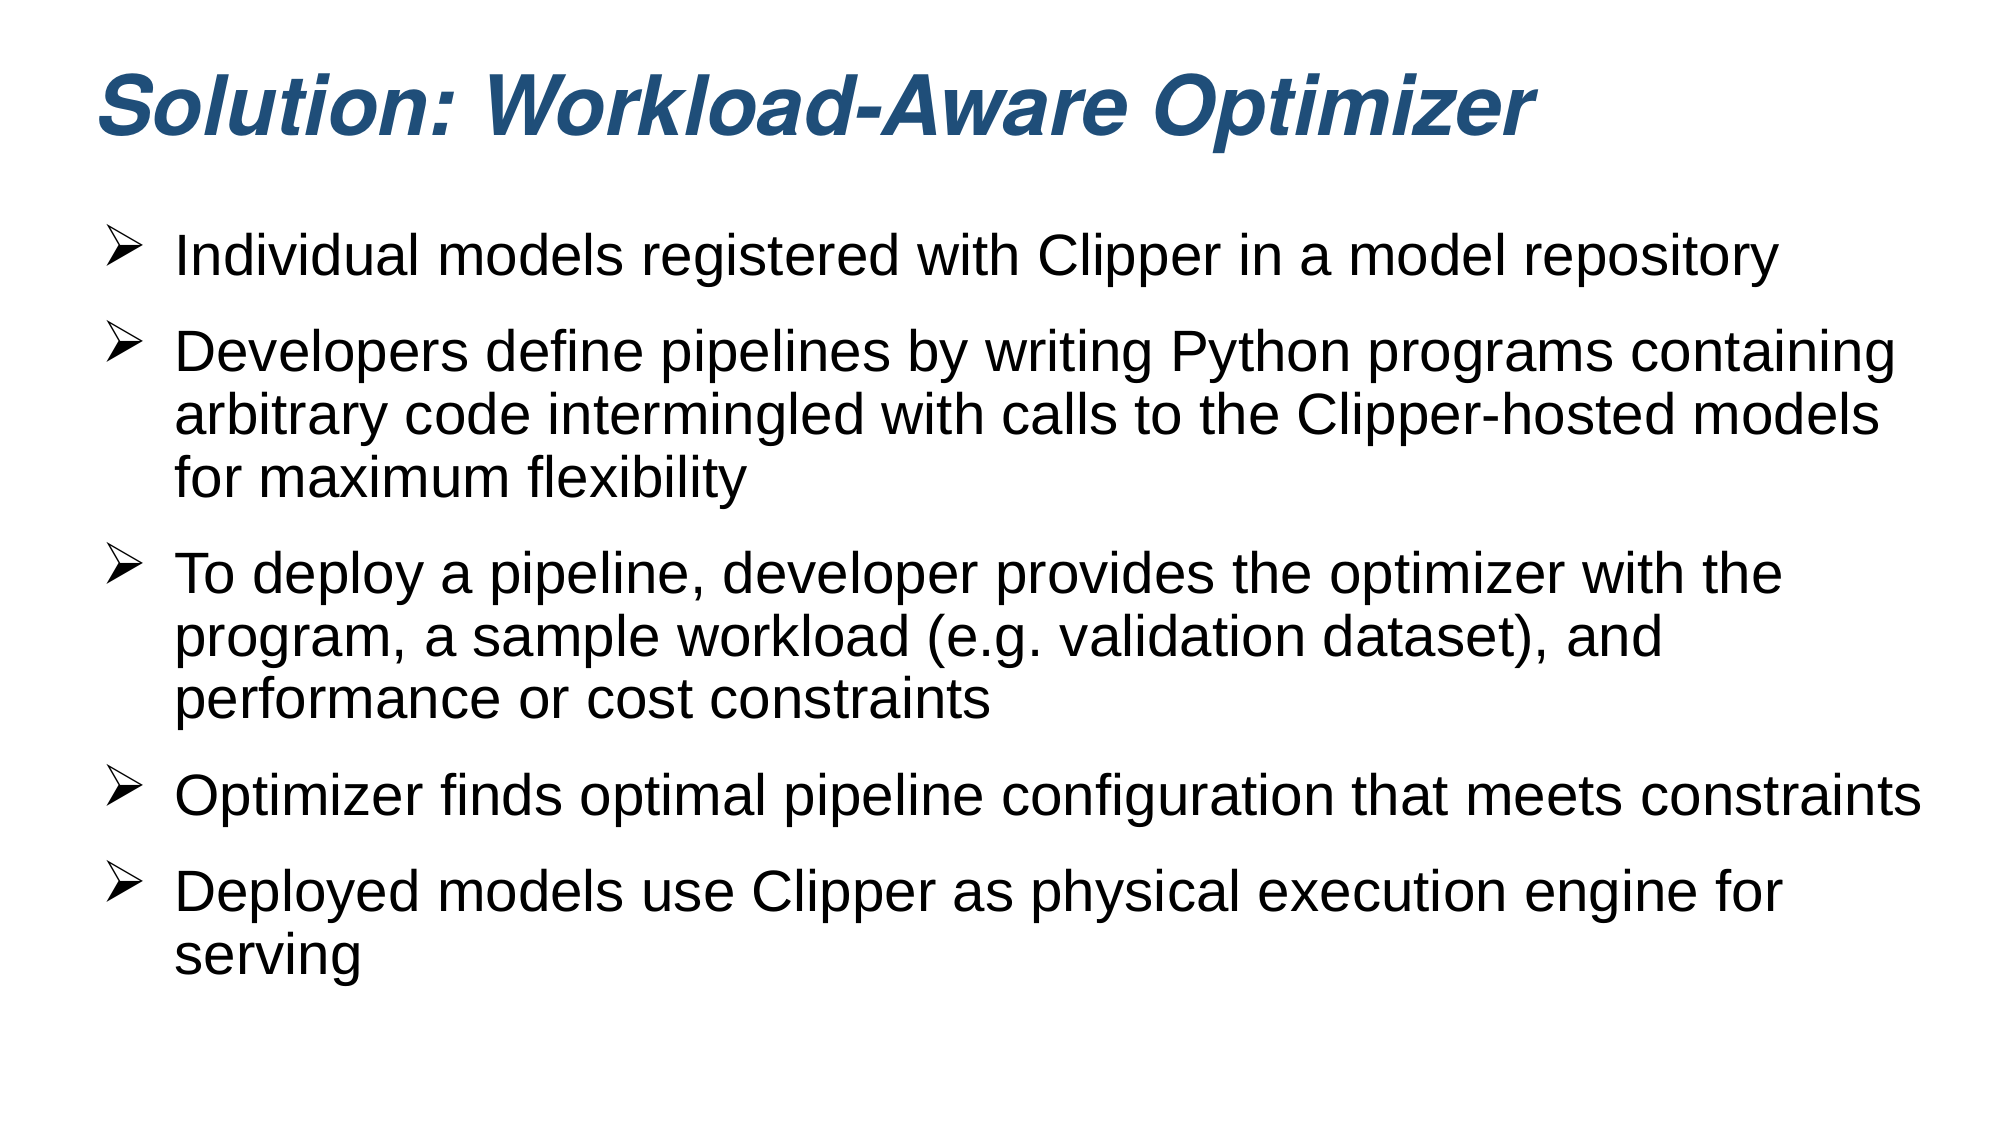

# Solution: Workload-Aware Optimizer
Individual models registered with Clipper in a model repository
Developers define pipelines by writing Python programs containing arbitrary code intermingled with calls to the Clipper-hosted models for maximum flexibility
To deploy a pipeline, developer provides the optimizer with the program, a sample workload (e.g. validation dataset), and performance or cost constraints
Optimizer finds optimal pipeline configuration that meets constraints
Deployed models use Clipper as physical execution engine for serving